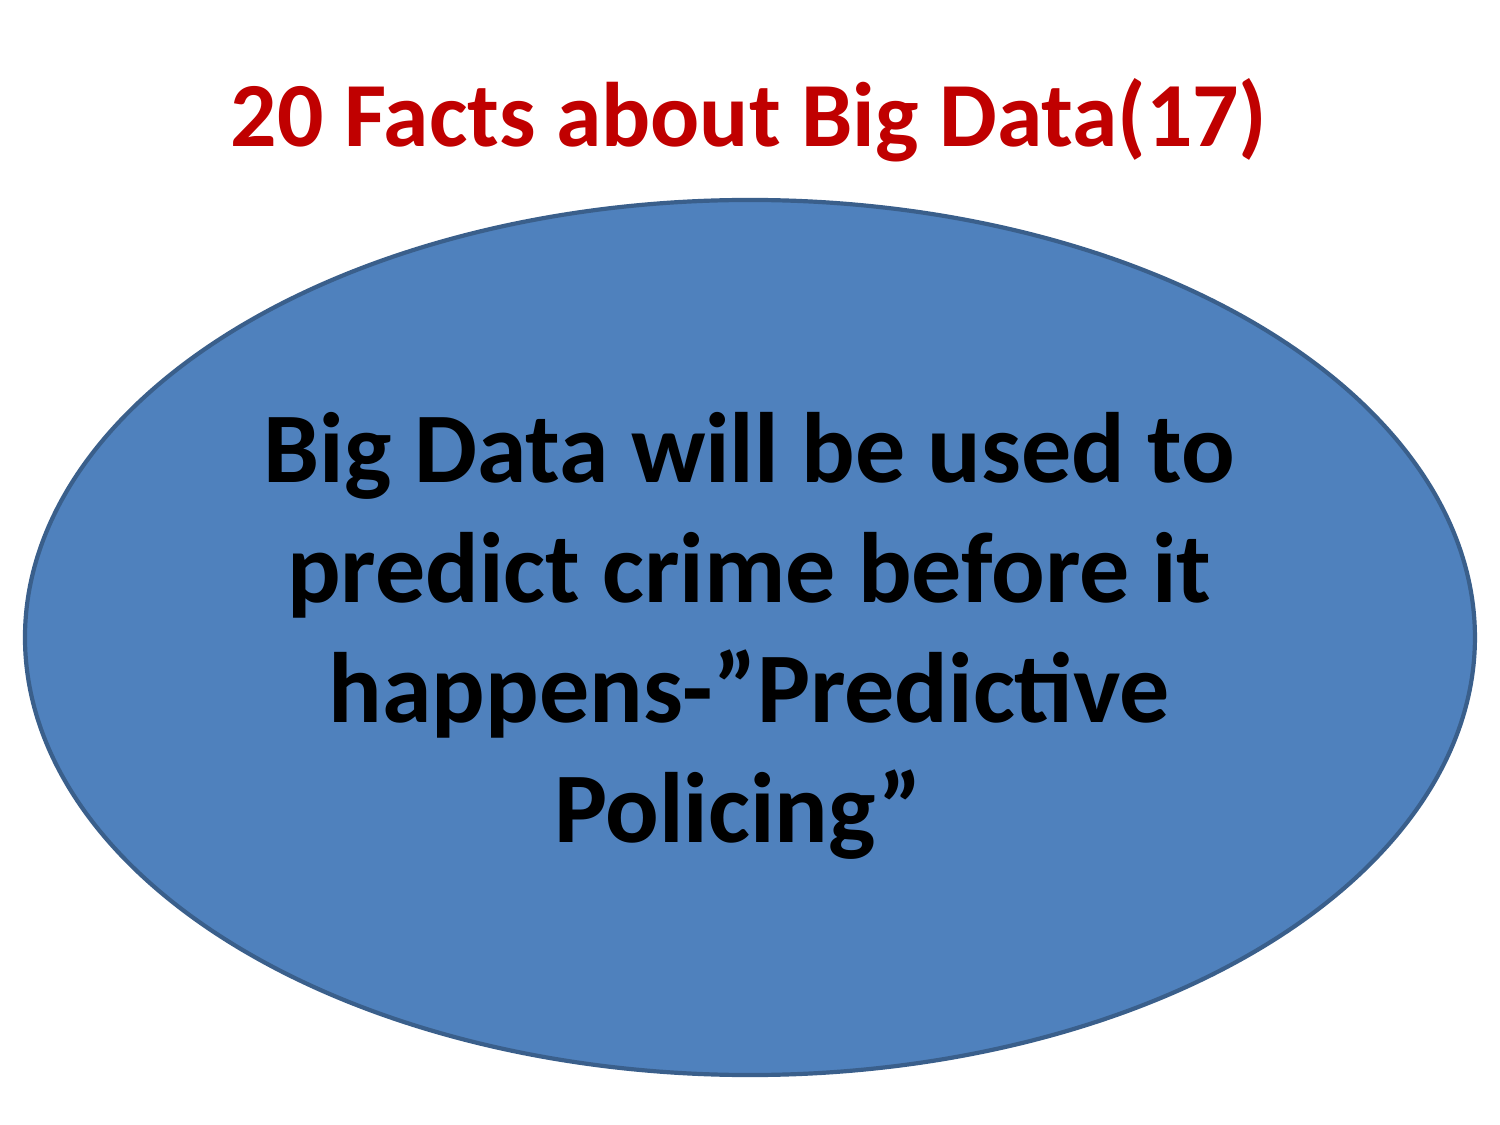

# 20 Facts about Big Data(17)

Big Data will be used to predict crime before it happens-”Predictive Policing”